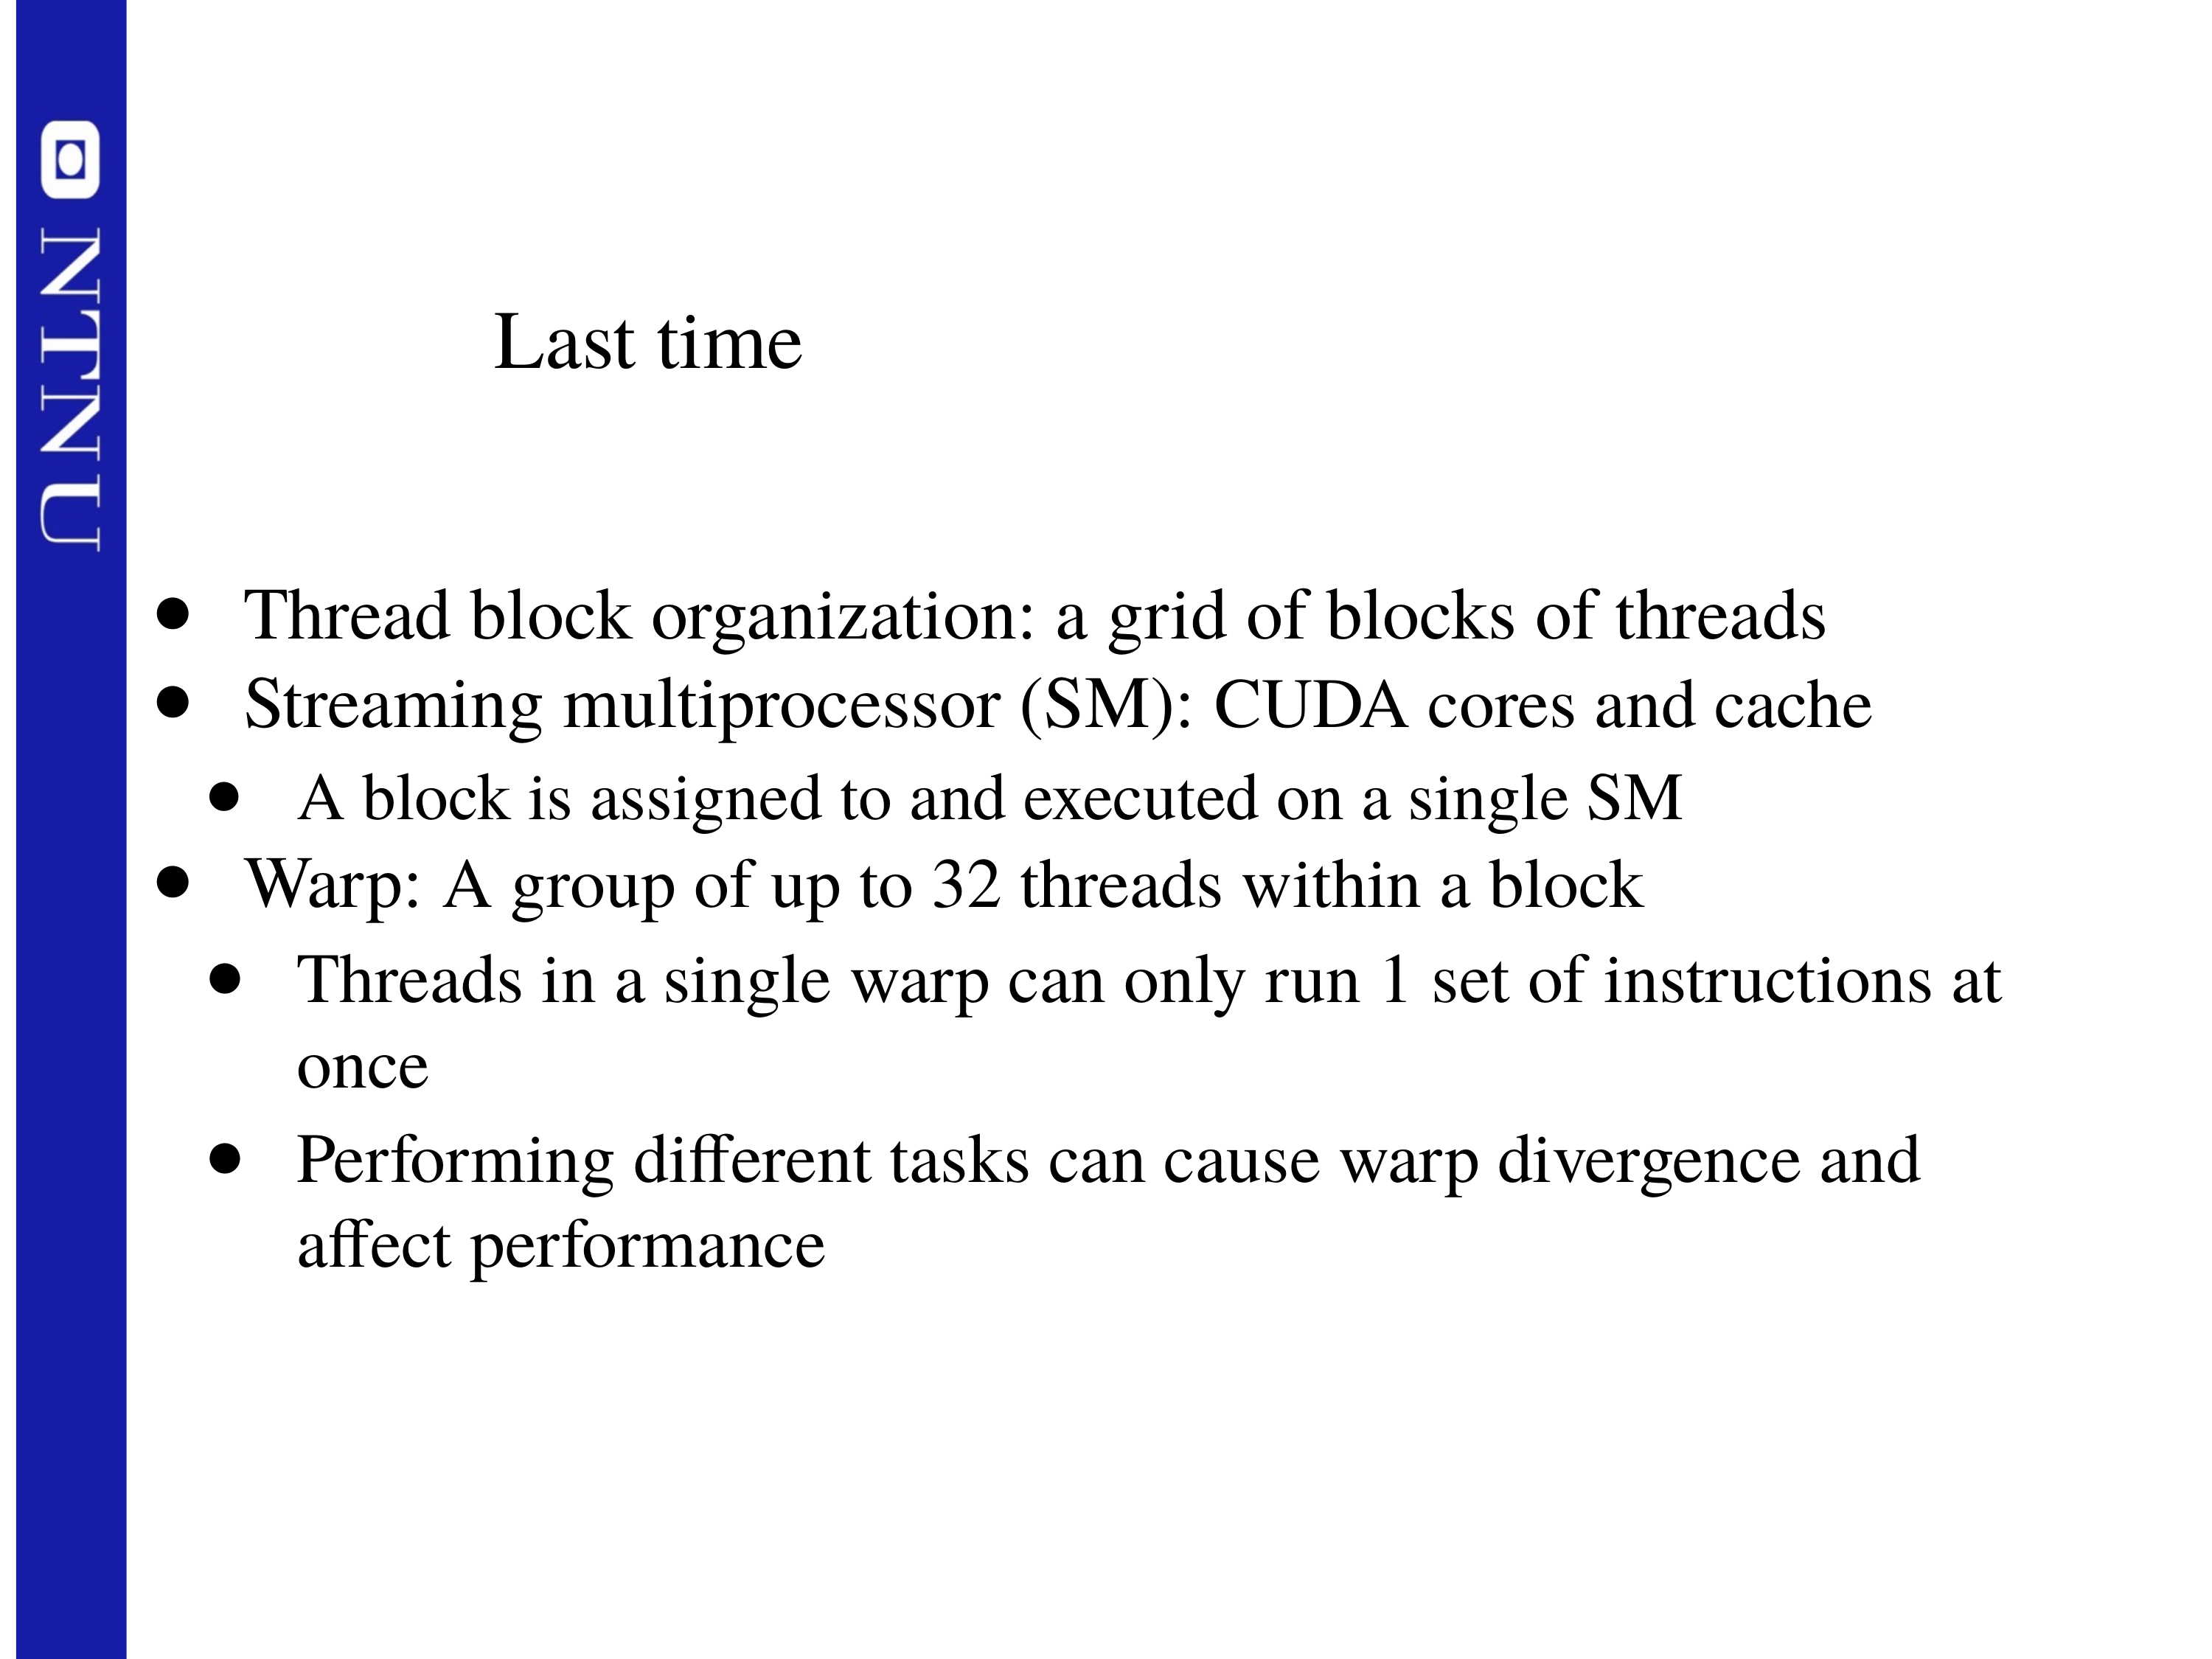

# Last time
Thread block organization: a grid of blocks of threads
Streaming multiprocessor (SM): CUDA cores and cache
A block is assigned to and executed on a single SM
Warp: A group of up to 32 threads within a block
Threads in a single warp can only run 1 set of instructions at once
Performing different tasks can cause warp divergence and affect performance

49